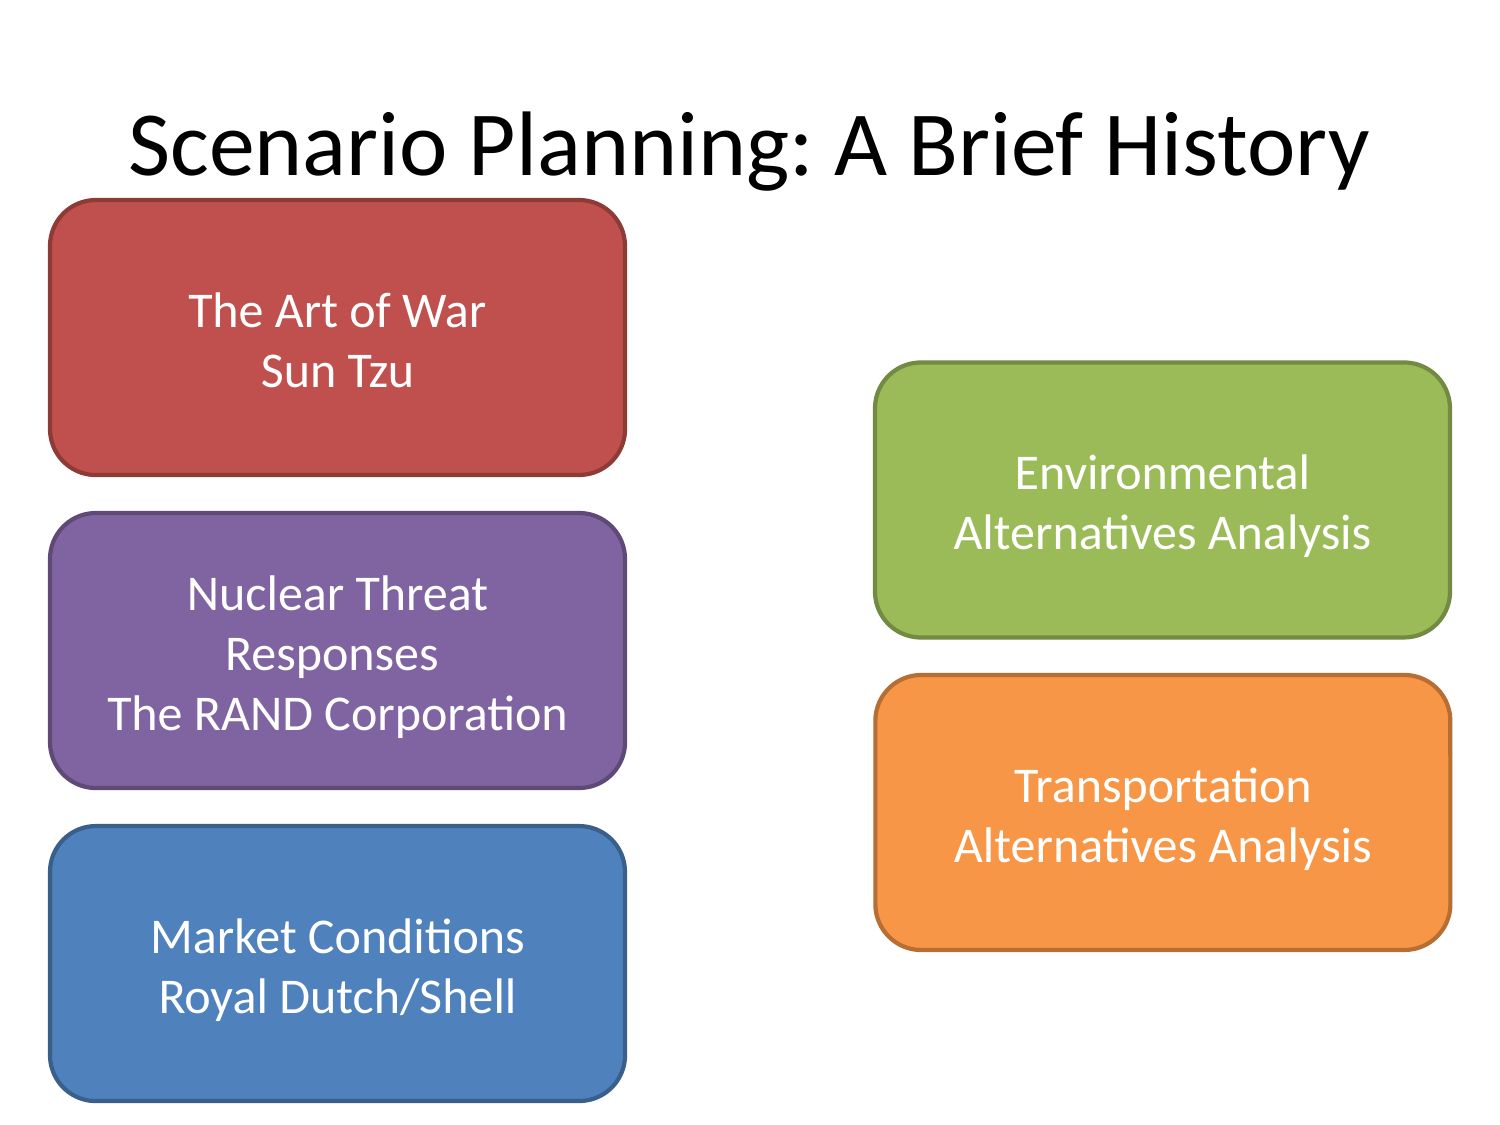

# Scenario Planning: A Brief History
The Art of War
Sun Tzu
Environmental Alternatives Analysis
Nuclear Threat Responses
The RAND Corporation
Transportation Alternatives Analysis
Market Conditions
Royal Dutch/Shell